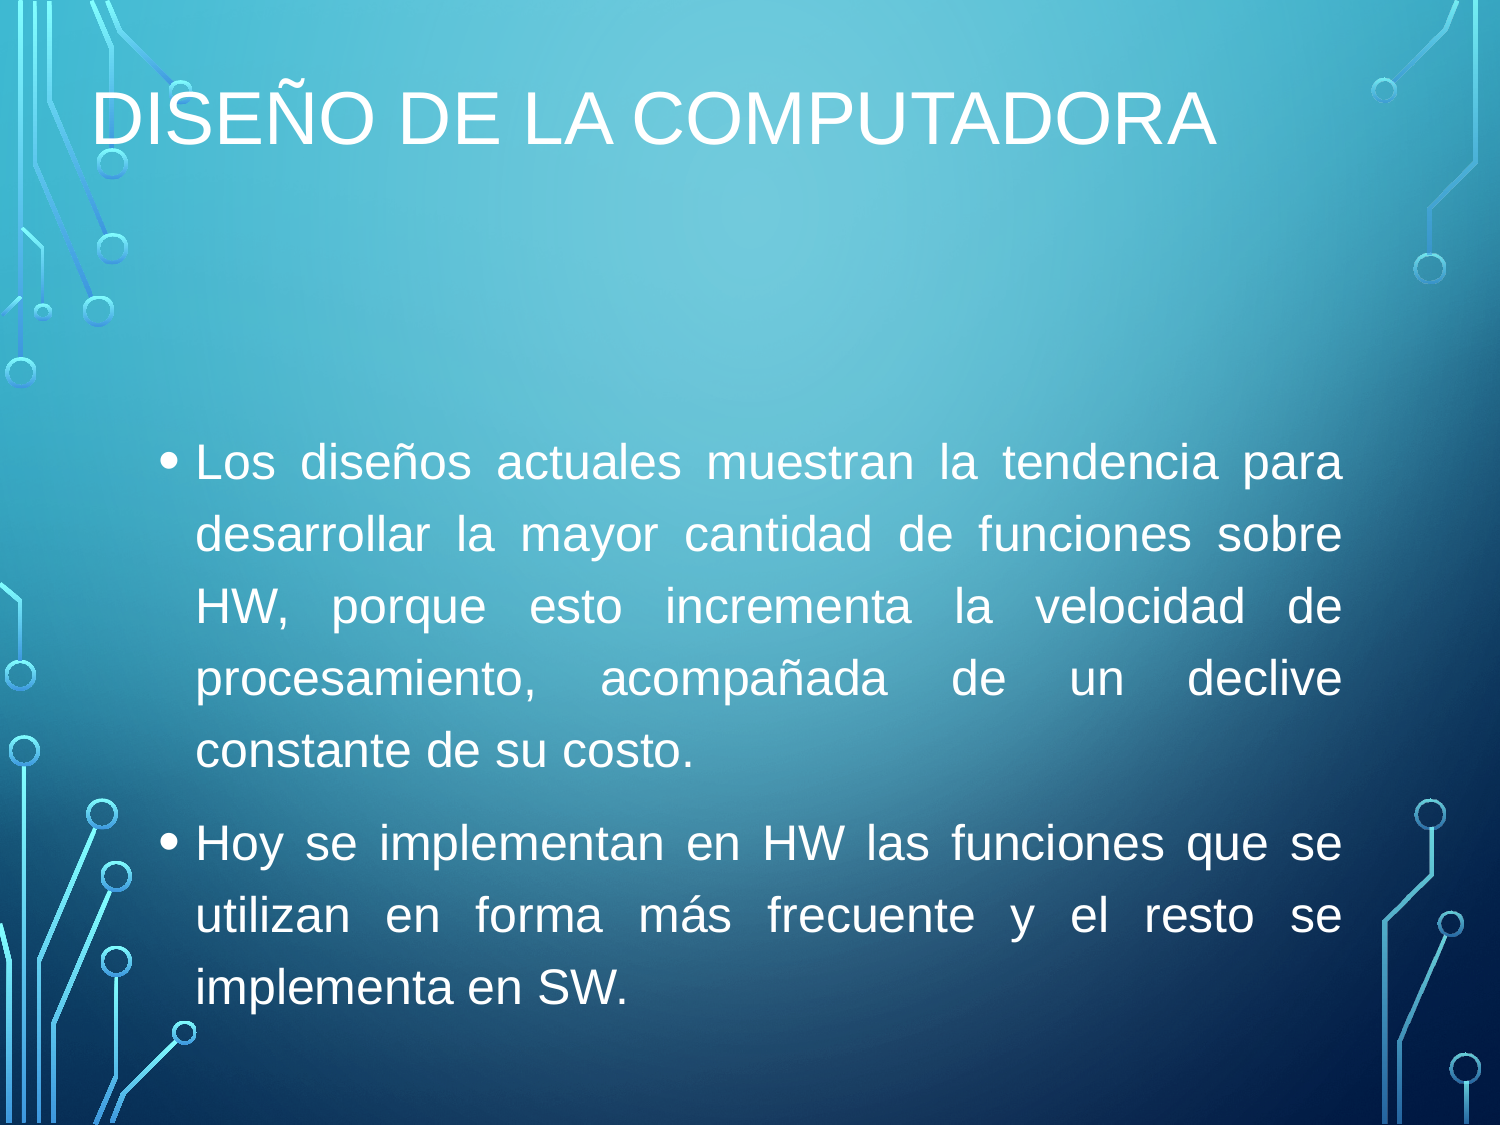

# Diseño de la computadora
Los diseños actuales muestran la tendencia para desarrollar la mayor cantidad de funciones sobre HW, porque esto incrementa la velocidad de procesamiento, acompañada de un declive constante de su costo.
Hoy se implementan en HW las funciones que se utilizan en forma más frecuente y el resto se implementa en SW.